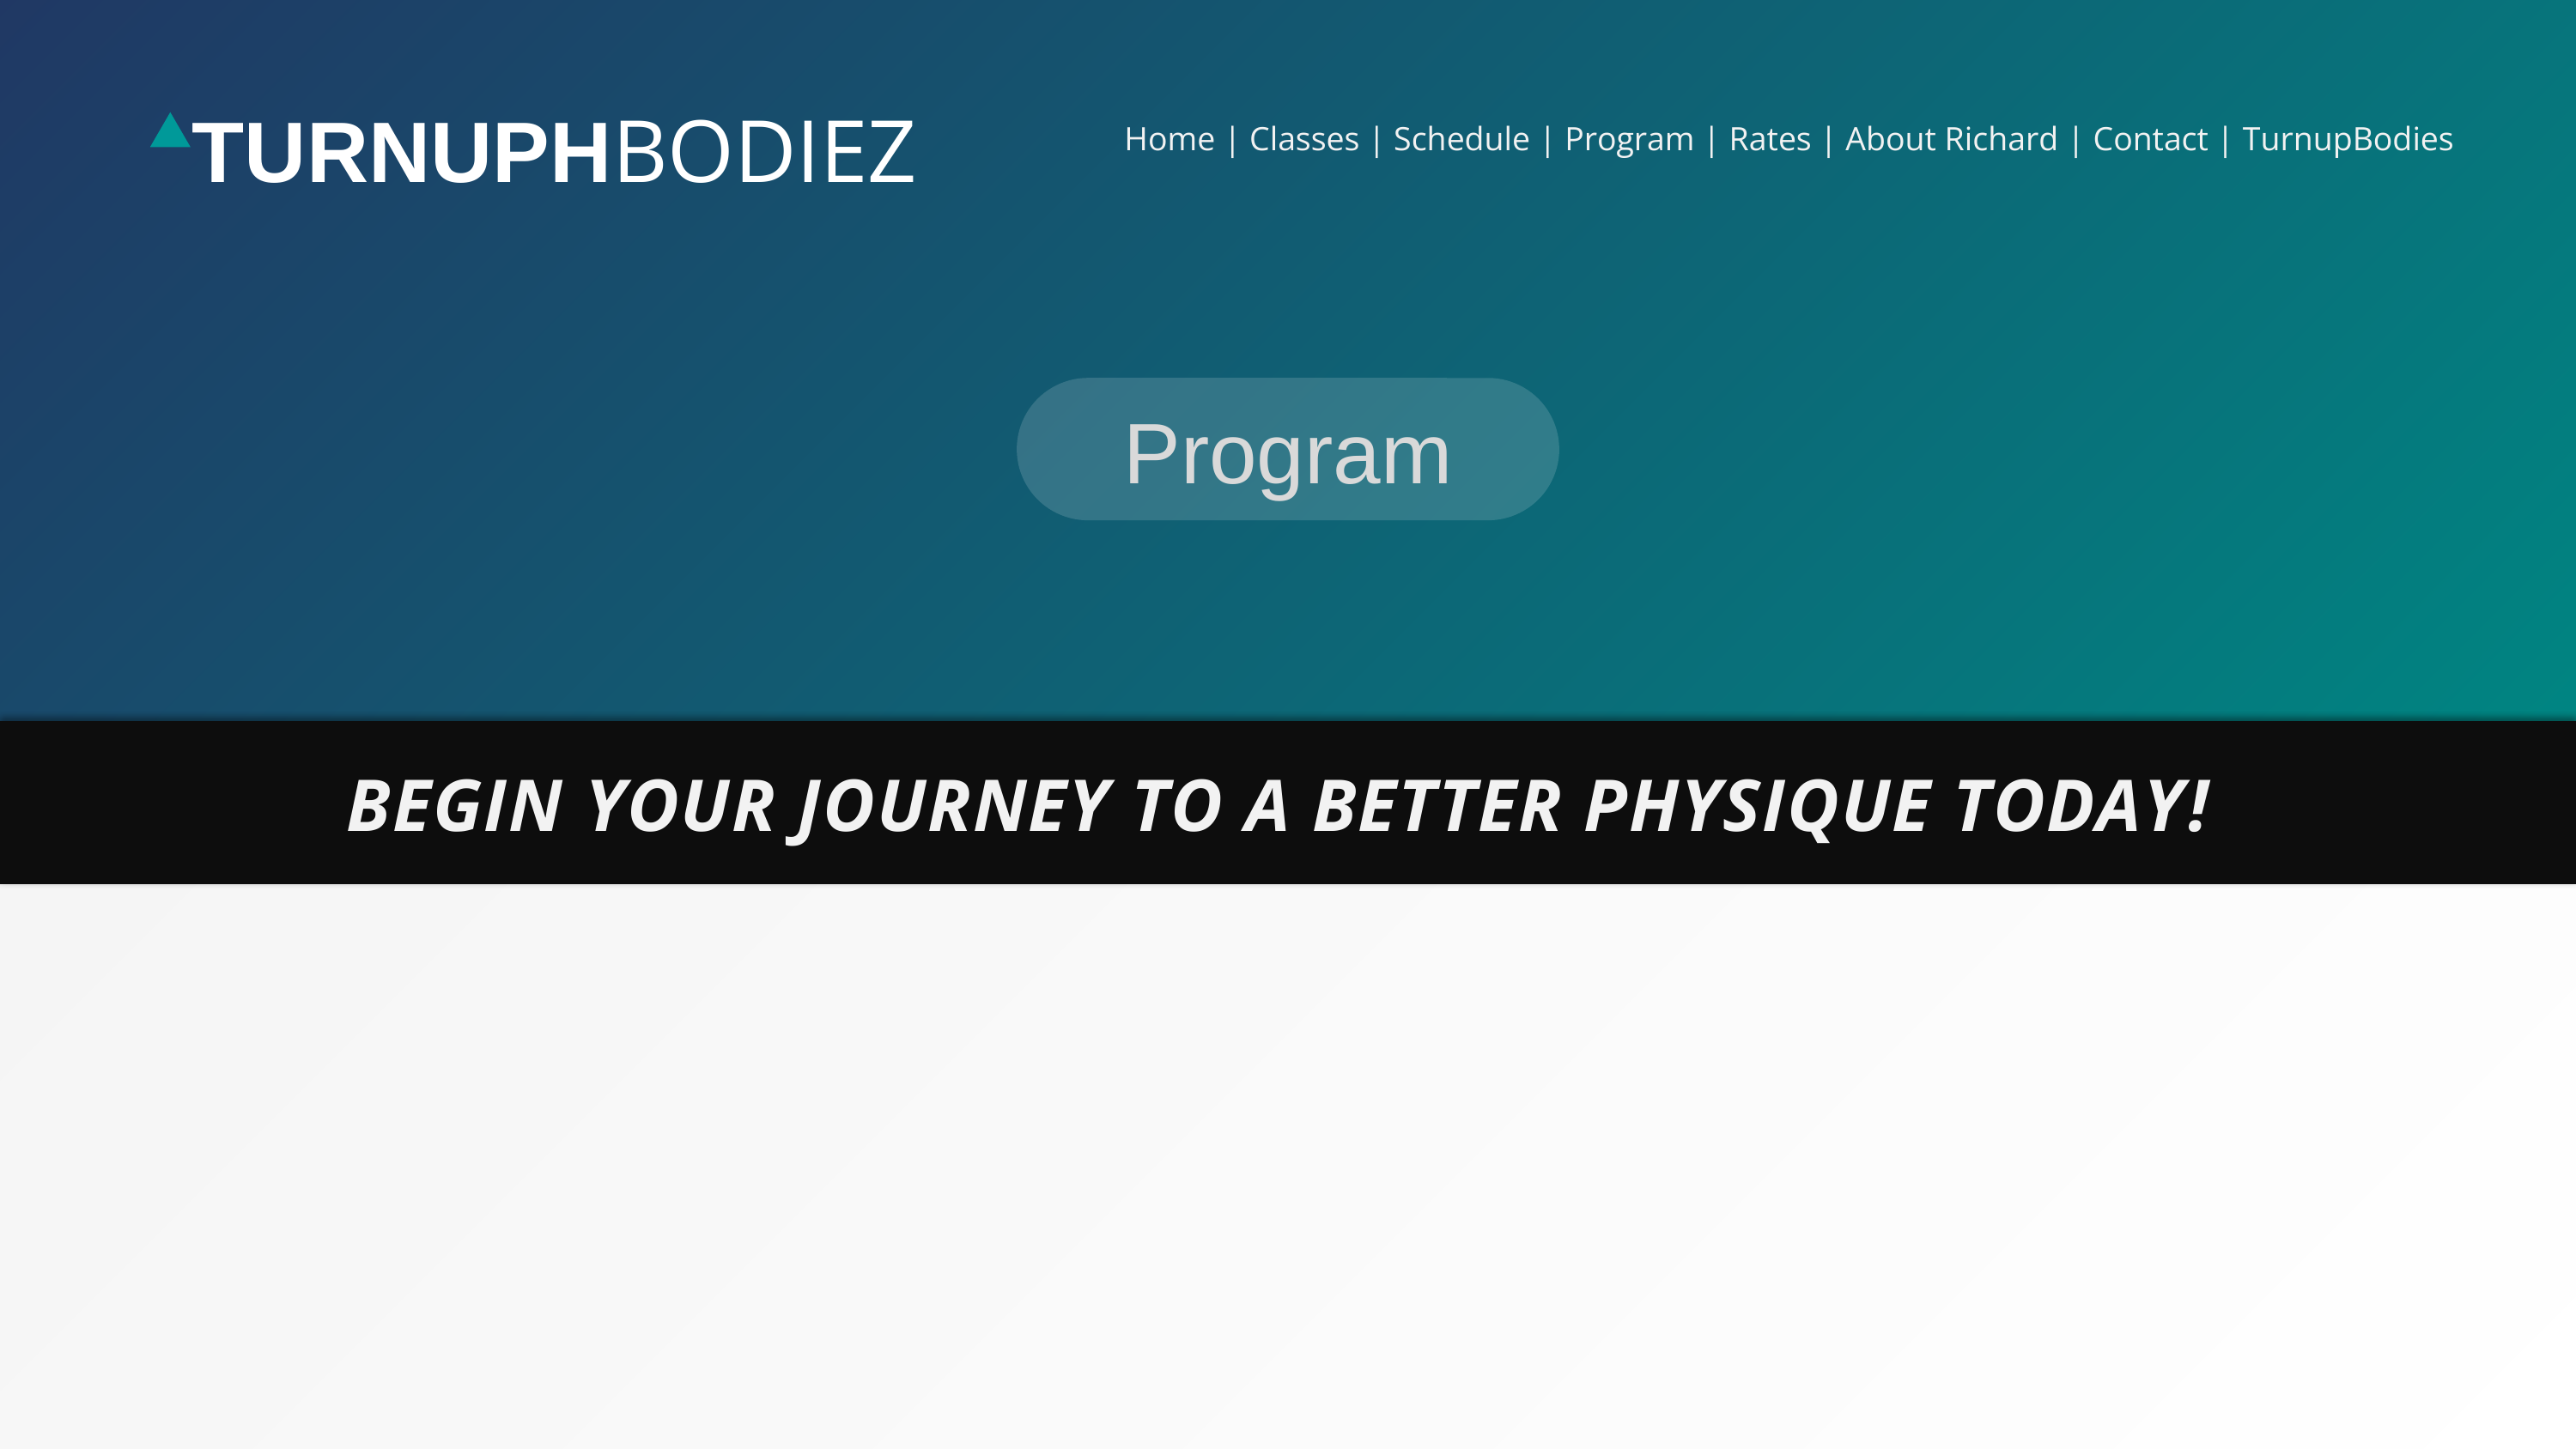

TURNUPHBODIEZ

Home | Classes | Schedule | Program | Rates | About Richard | Contact | TurnupBodies

Program

BEGIN YOUR JOURNEY TO A BETTER PHYSIQUE TODAY!